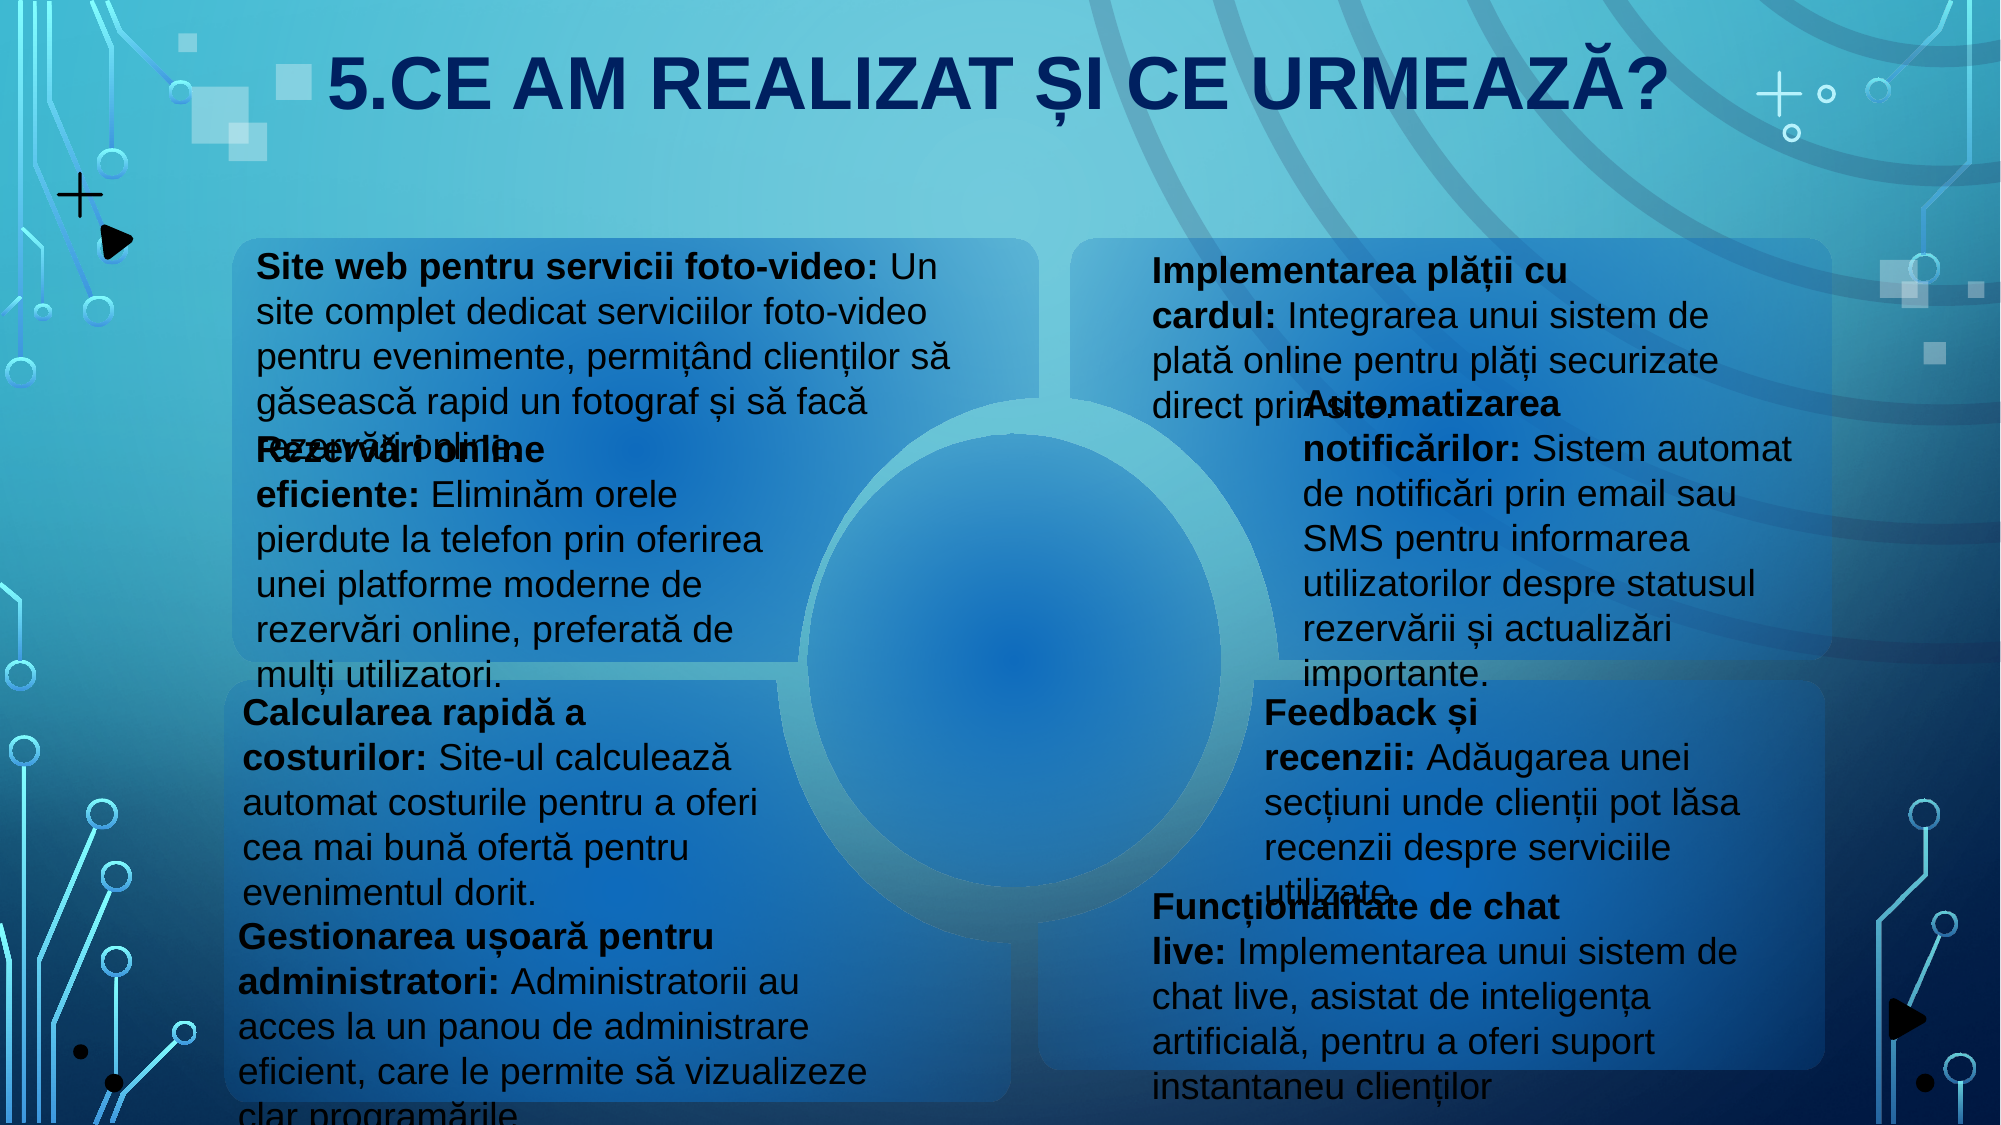

# 5.Ce am realizat și ce urmează?
Site web pentru servicii foto-video: Un site complet dedicat serviciilor foto-video pentru evenimente, permițând clienților să găsească rapid un fotograf și să facă rezervări online.

Implementarea plății cu cardul: Integrarea unui sistem de plată online pentru plăți securizate direct prin site.

Automatizarea notificărilor: Sistem automat de notificări prin email sau SMS pentru informarea utilizatorilor despre statusul rezervării și actualizări importante.
Rezervări online eficiente: Eliminăm orele pierdute la telefon prin oferirea unei platforme moderne de rezervări online, preferată de mulți utilizatori.
Calcularea rapidă a costurilor: Site-ul calculează automat costurile pentru a oferi cea mai bună ofertă pentru evenimentul dorit.
Feedback și recenzii: Adăugarea unei secțiuni unde clienții pot lăsa recenzii despre serviciile utilizate.
Funcționalitate de chat live: Implementarea unui sistem de chat live, asistat de inteligența artificială, pentru a oferi suport instantaneu clienților
Gestionarea ușoară pentru administratori: Administratorii au acces la un panou de administrare eficient, care le permite să vizualizeze clar programările